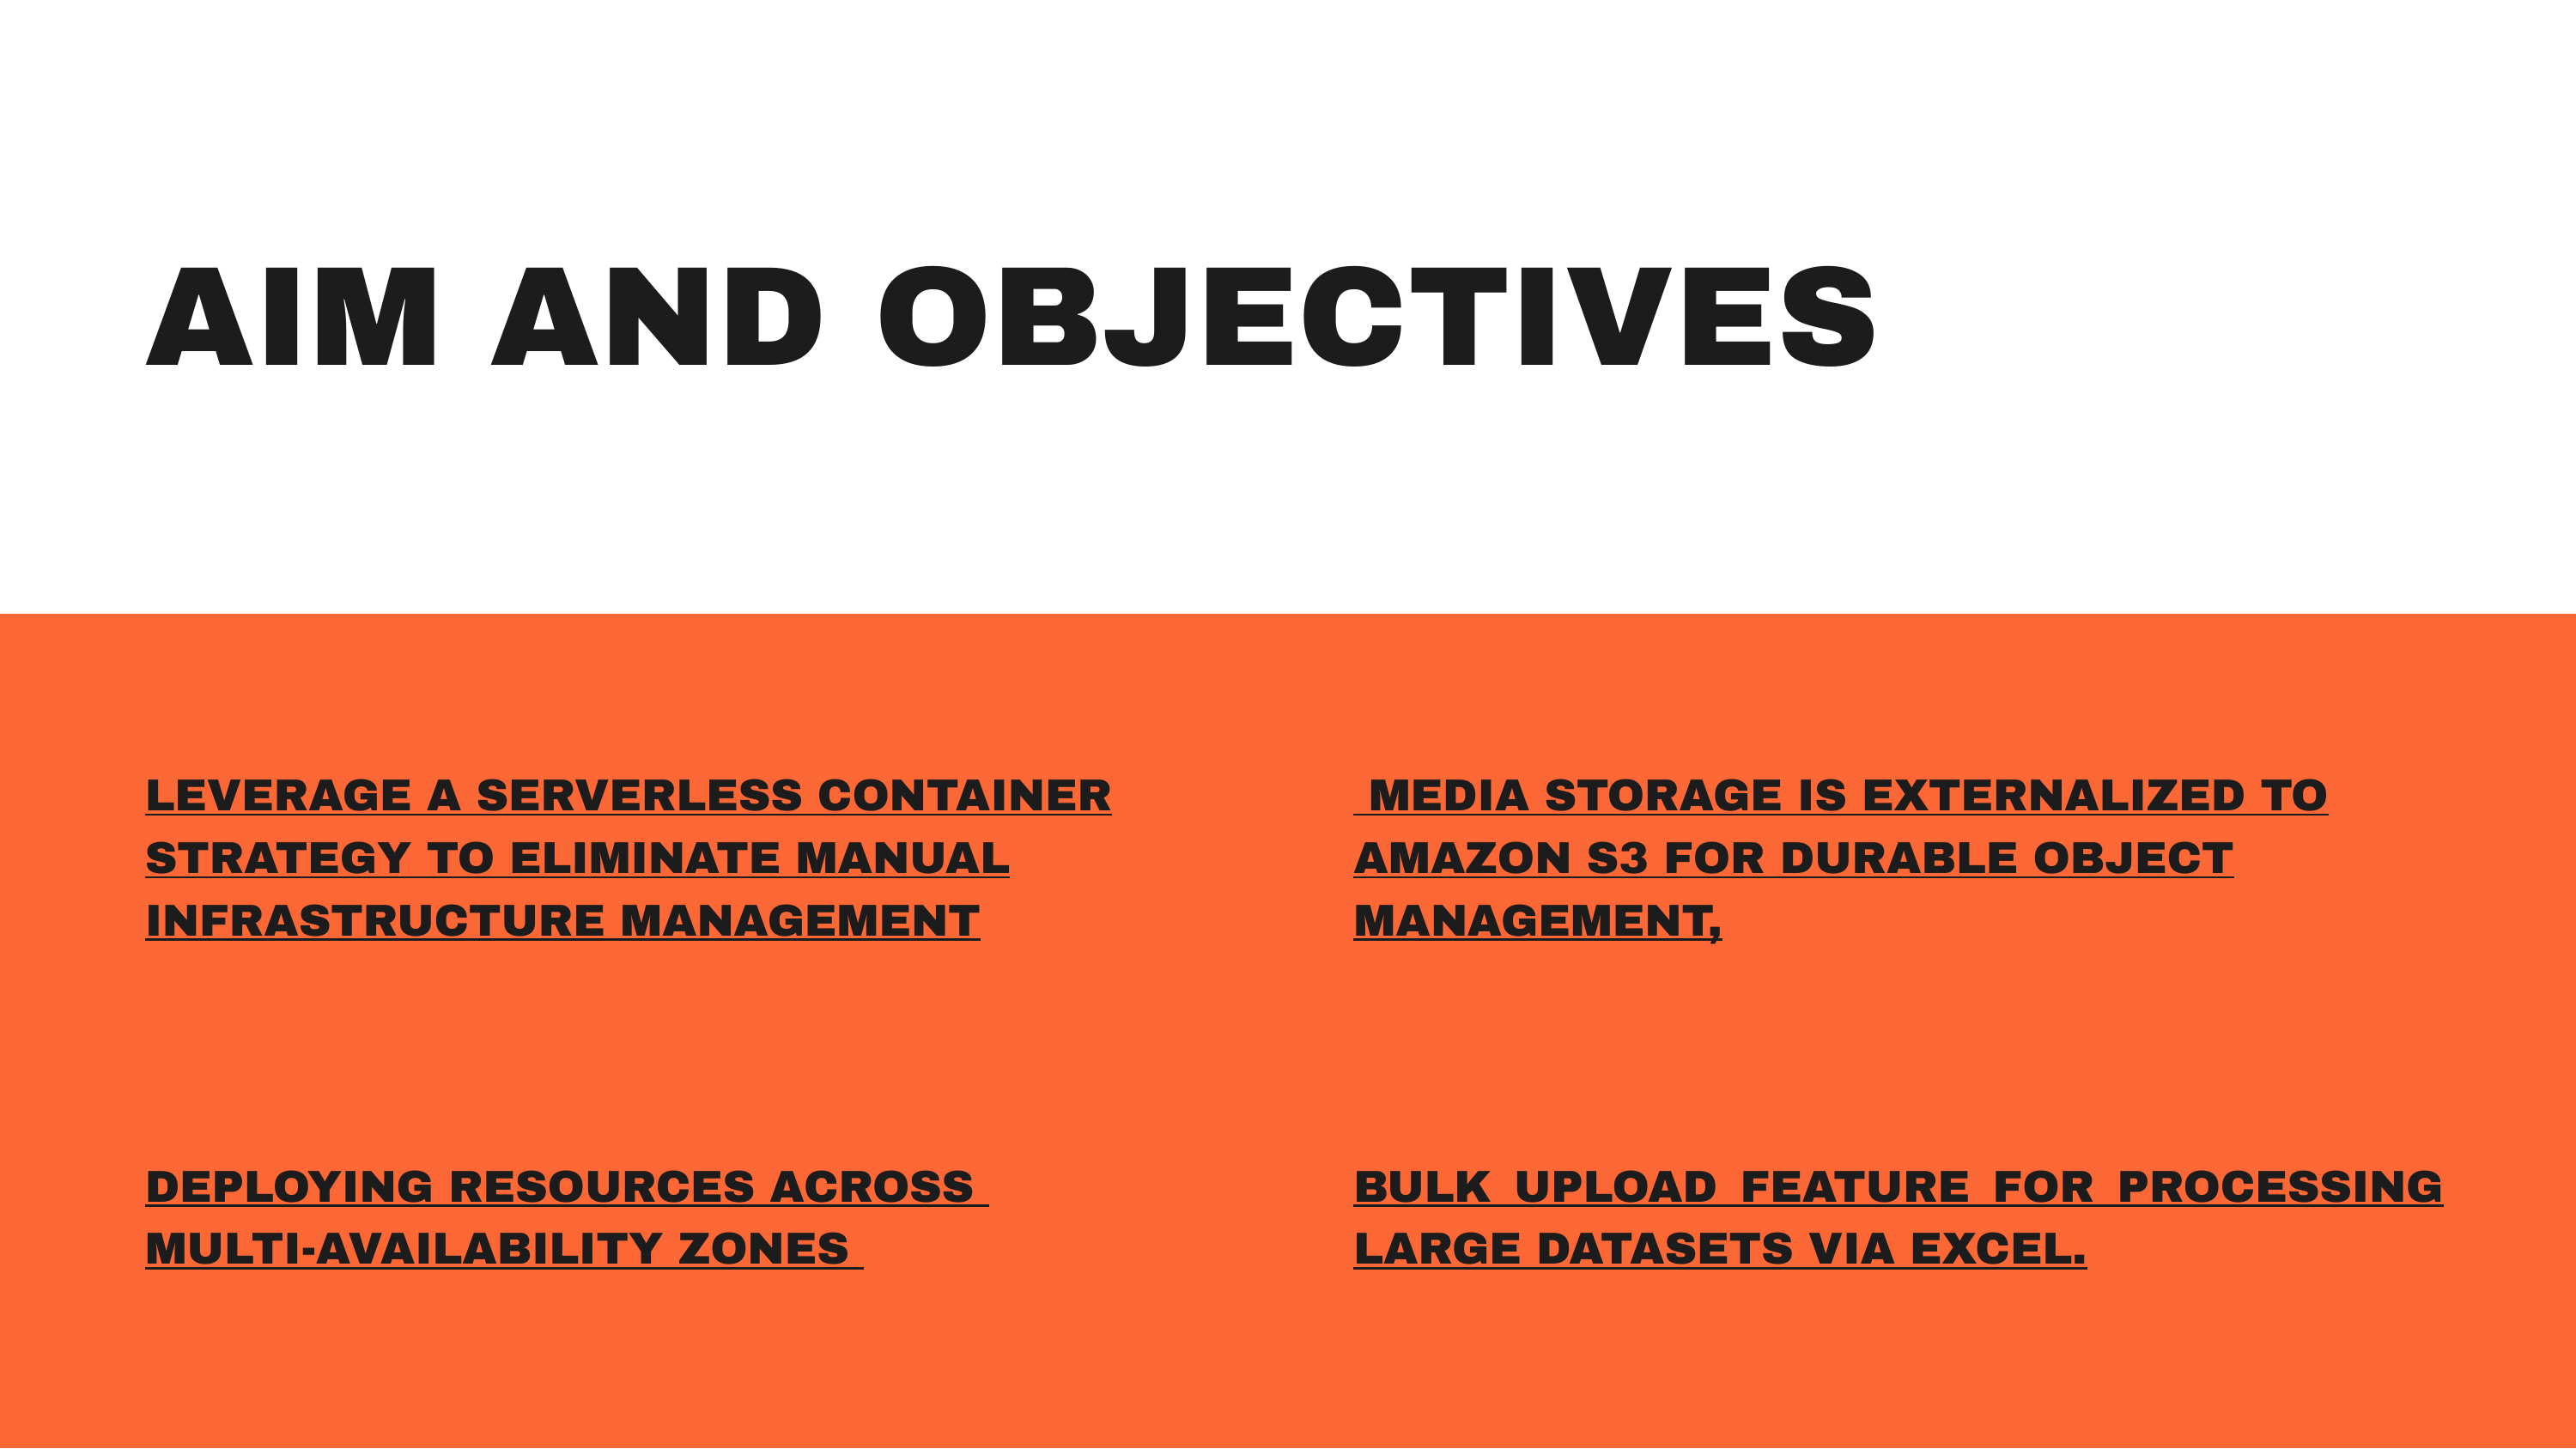

AIM AND OBJECTIVES

LEVERAGE A SERVERLESS CONTAINER STRATEGY TO ELIMINATE MANUAL INFRASTRUCTURE MANAGEMENT
 MEDIA STORAGE IS EXTERNALIZED TO AMAZON S3 FOR DURABLE OBJECT MANAGEMENT,
DEPLOYING RESOURCES ACROSS
MULTI-AVAILABILITY ZONES
BULK UPLOAD FEATURE FOR PROCESSING LARGE DATASETS VIA EXCEL.